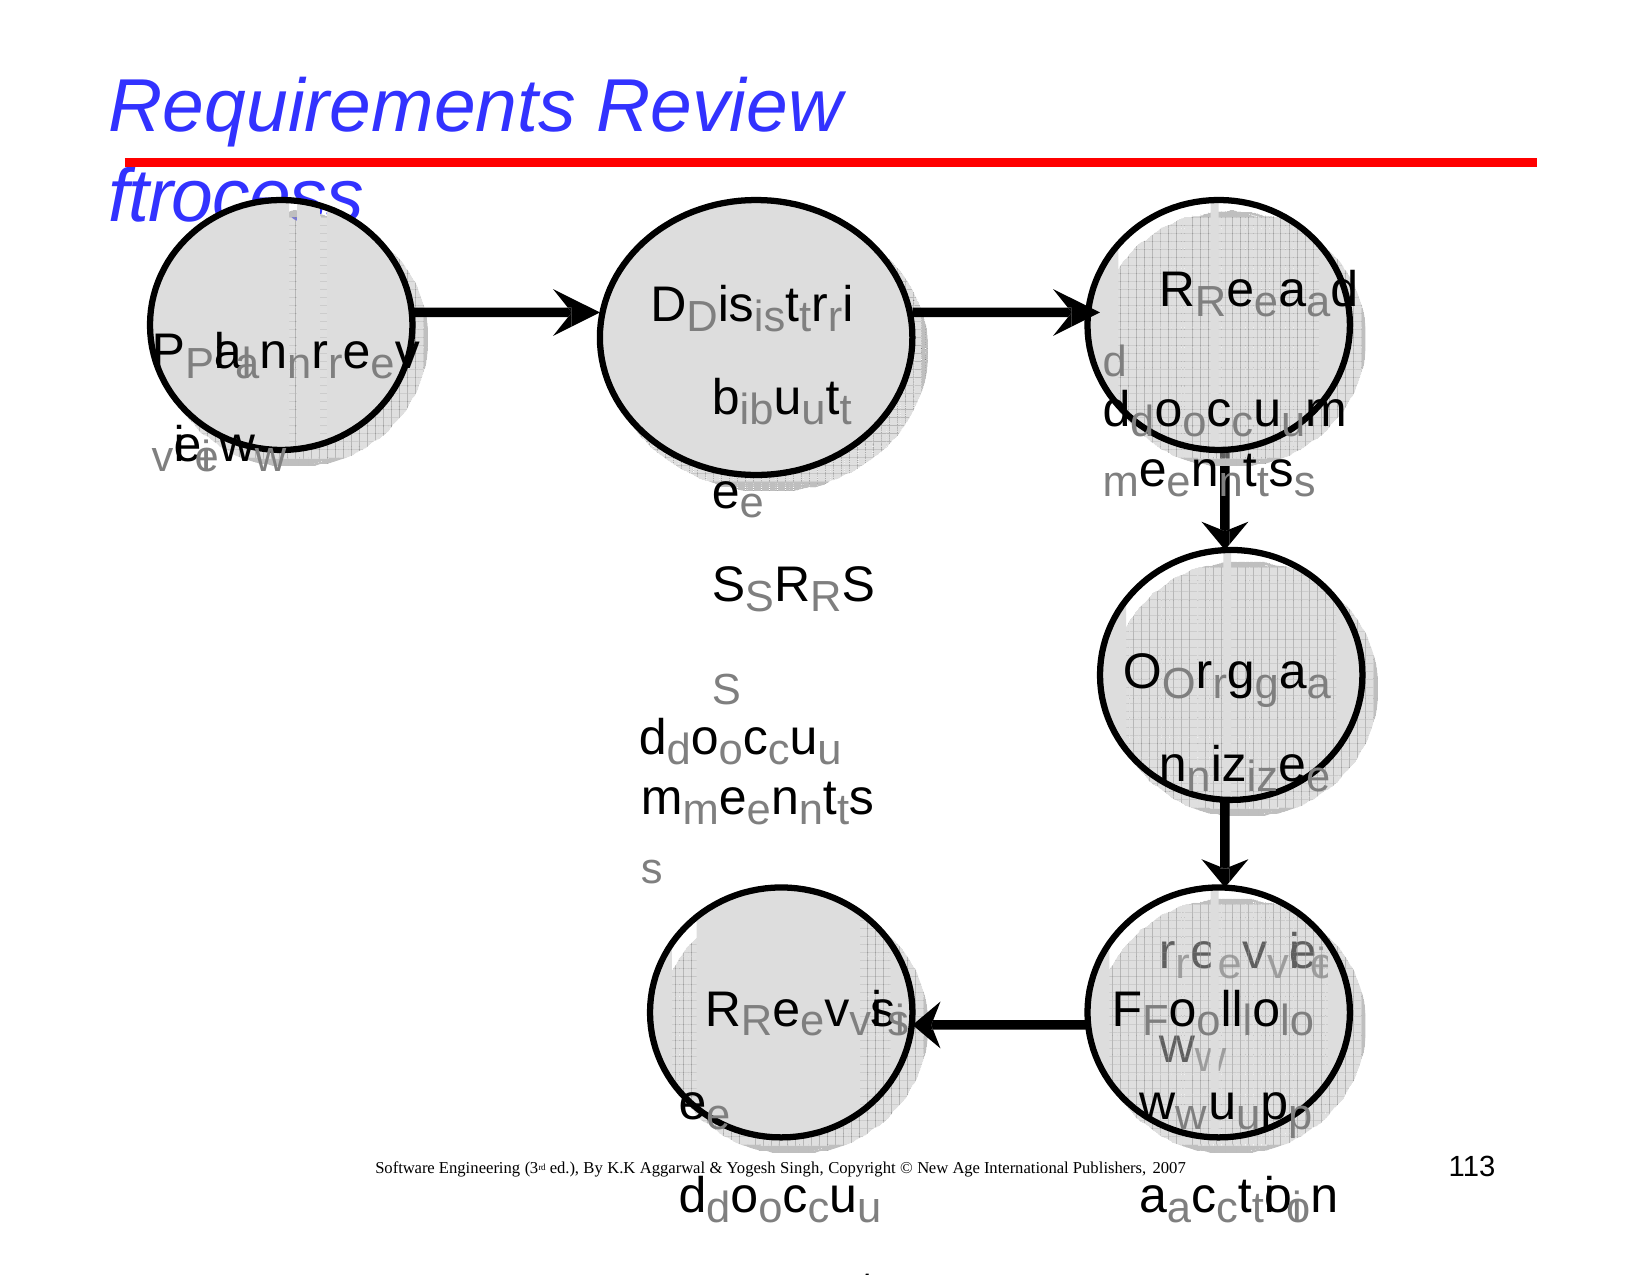

# Requirements Review ftrocess

DDisisttrribibuuttee  SSRRSS
ddooccuummeennttss
RReeaadd  ddooccuummeennttss

PPlalannrreevvieieww

OOrrggaannizizee  rreevvieieww

RReevvisisee  ddooccuummeenntt
FFoolllolowwuupp  aaccttioionnss

113
Software Engineering (3rd  ed.), By K.K Aggarwal & Yogesh Singh, Copyright © New Age International Publishers, 2007